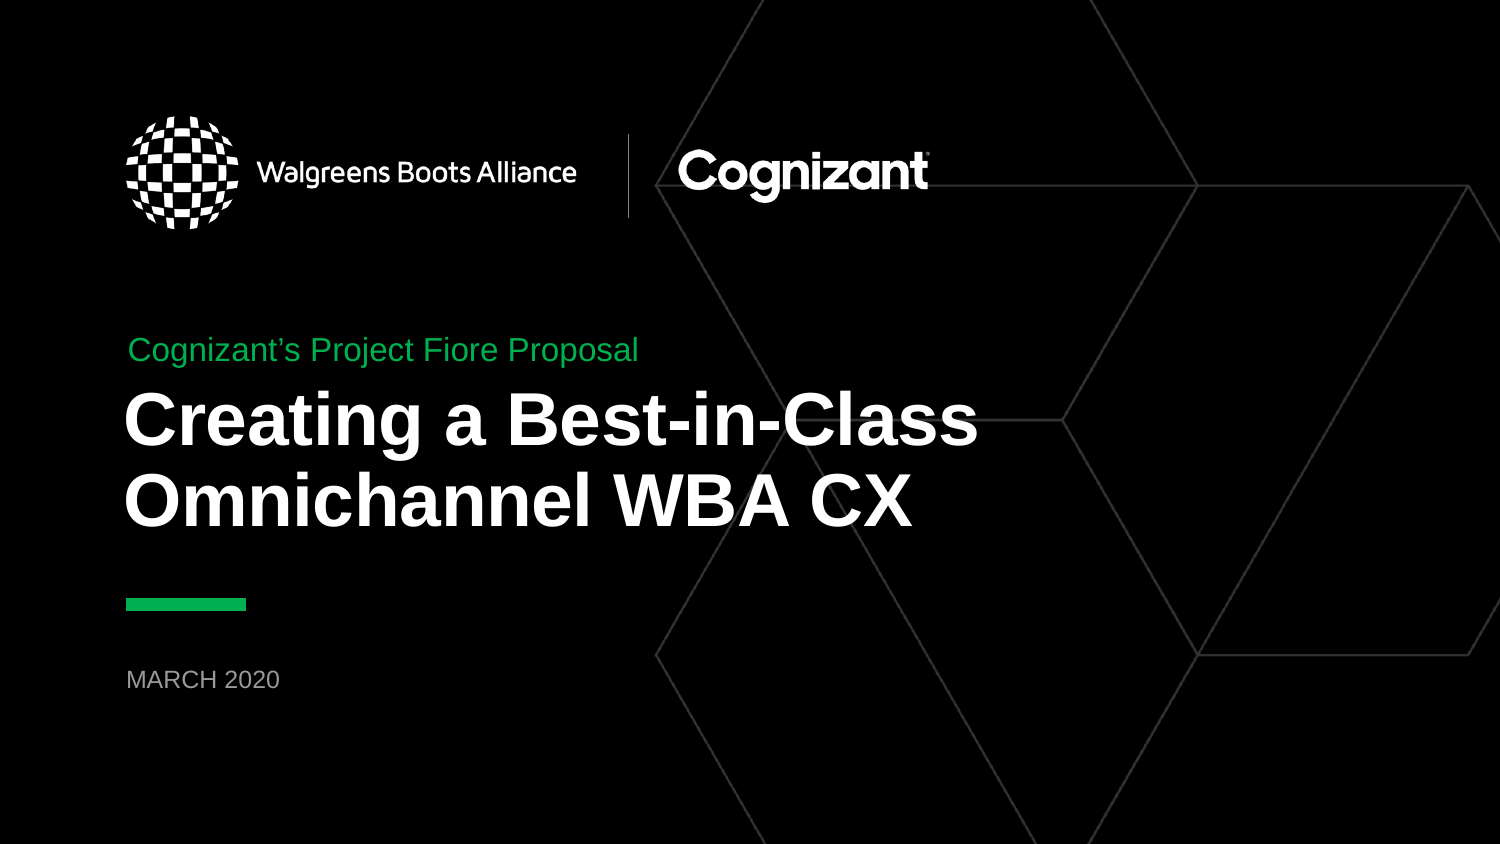

Cognizant’s Project Fiore Proposal
# Creating a Best-in-Class Omnichannel WBA CX
MARCH 2020